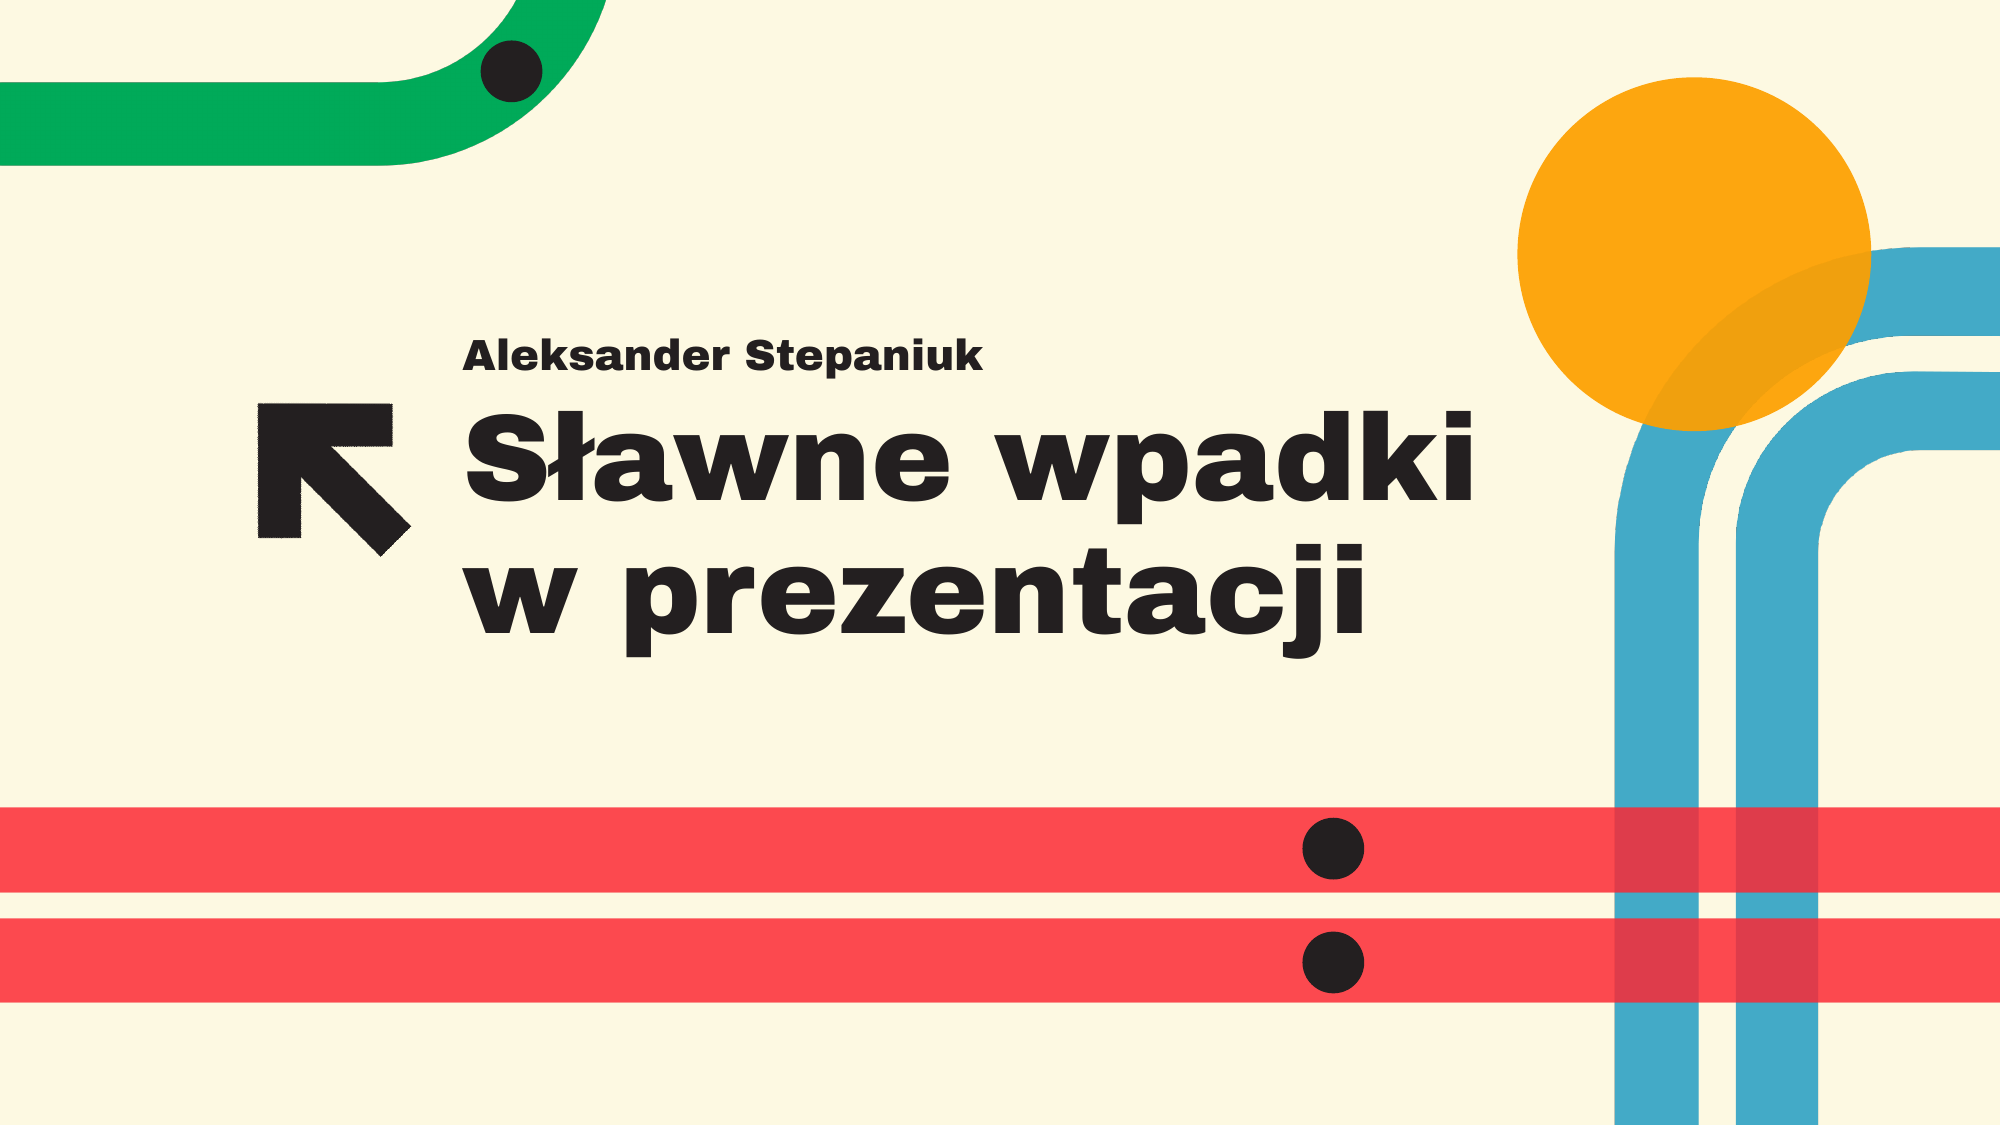

Aleksander Stepaniuk
# Sławne wpadki w prezentacji